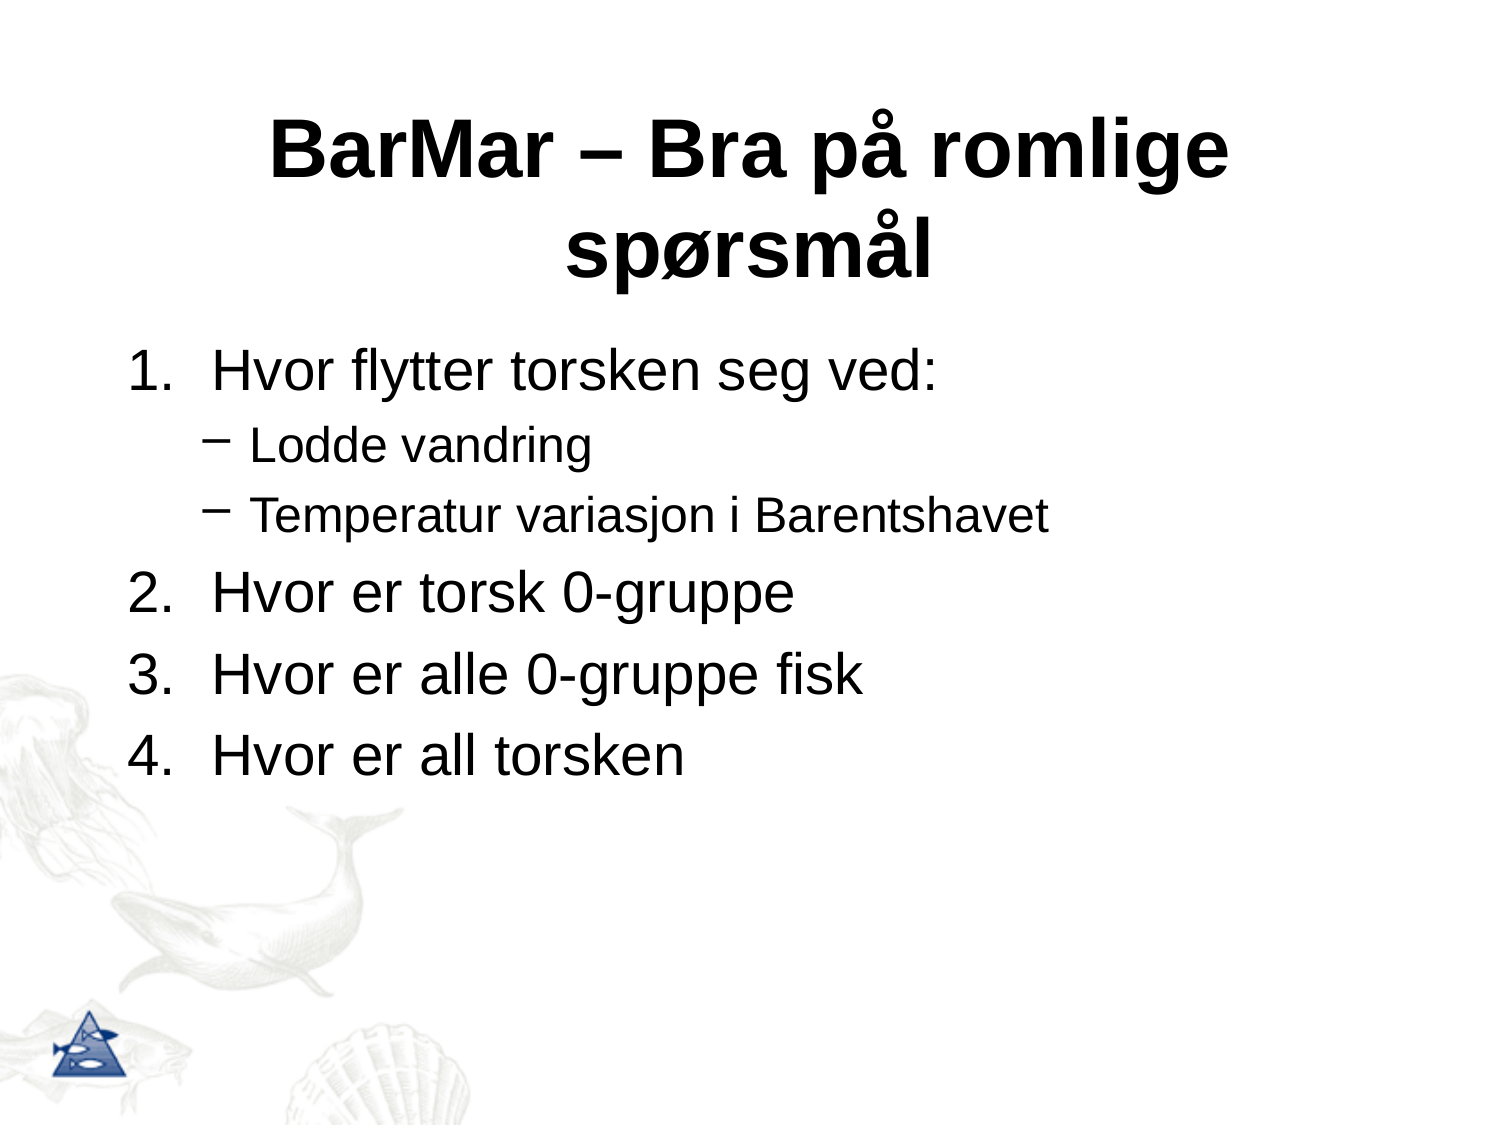

# BarMar – Bra på romlige spørsmål
Hvor flytter torsken seg ved:
Lodde vandring
Temperatur variasjon i Barentshavet
Hvor er torsk 0-gruppe
Hvor er alle 0-gruppe fisk
Hvor er all torsken